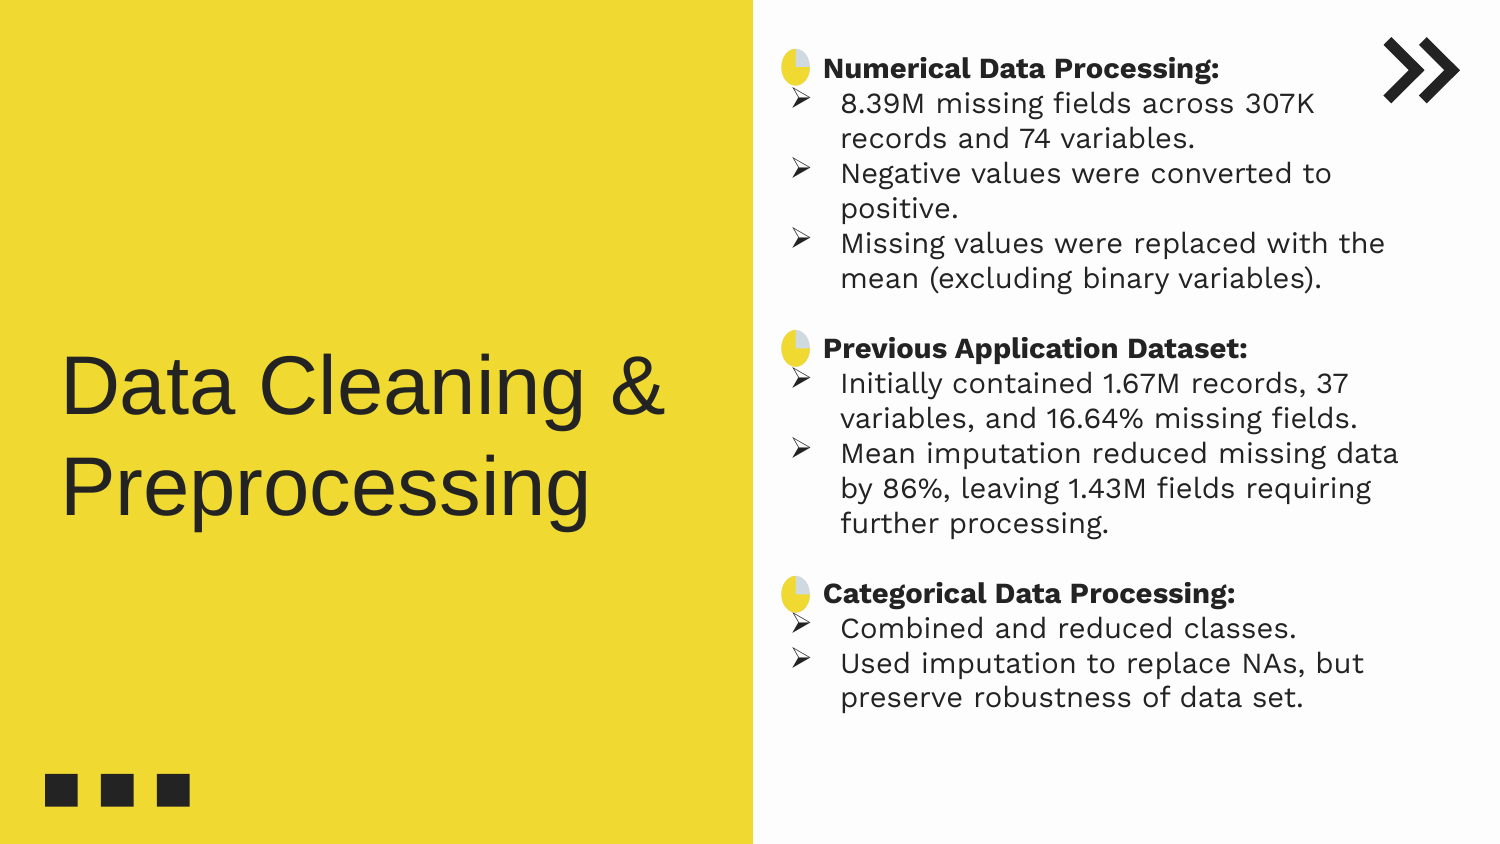

Numerical Data Processing:
8.39M missing fields across 307K records and 74 variables.
Negative values were converted to positive.
Missing values were replaced with the mean (excluding binary variables).

    Previous Application Dataset:
Initially contained 1.67M records, 37 variables, and 16.64% missing fields.
Mean imputation reduced missing data by 86%, leaving 1.43M fields requiring further processing.

    Categorical Data Processing:
Combined and reduced classes.
Used imputation to replace NAs, but preserve robustness of data set.

# Data Cleaning & Preprocessing